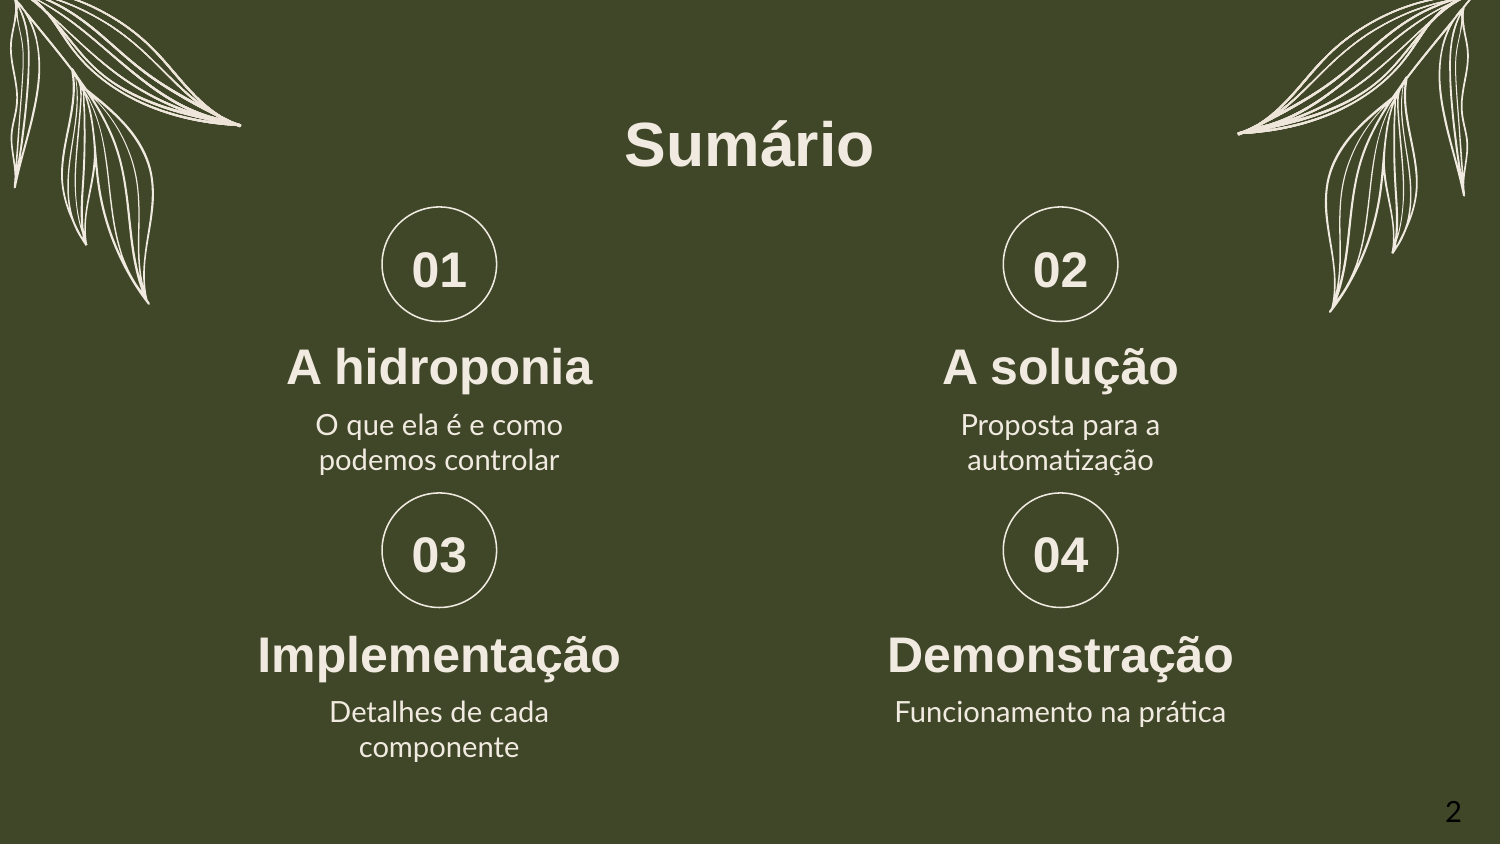

# Sumário

02
01
A hidroponia
A solução
O que ela é e como podemos controlar
Proposta para a automatização

04
03
Implementação
Demonstração
Detalhes de cada componente
Funcionamento na prática
2